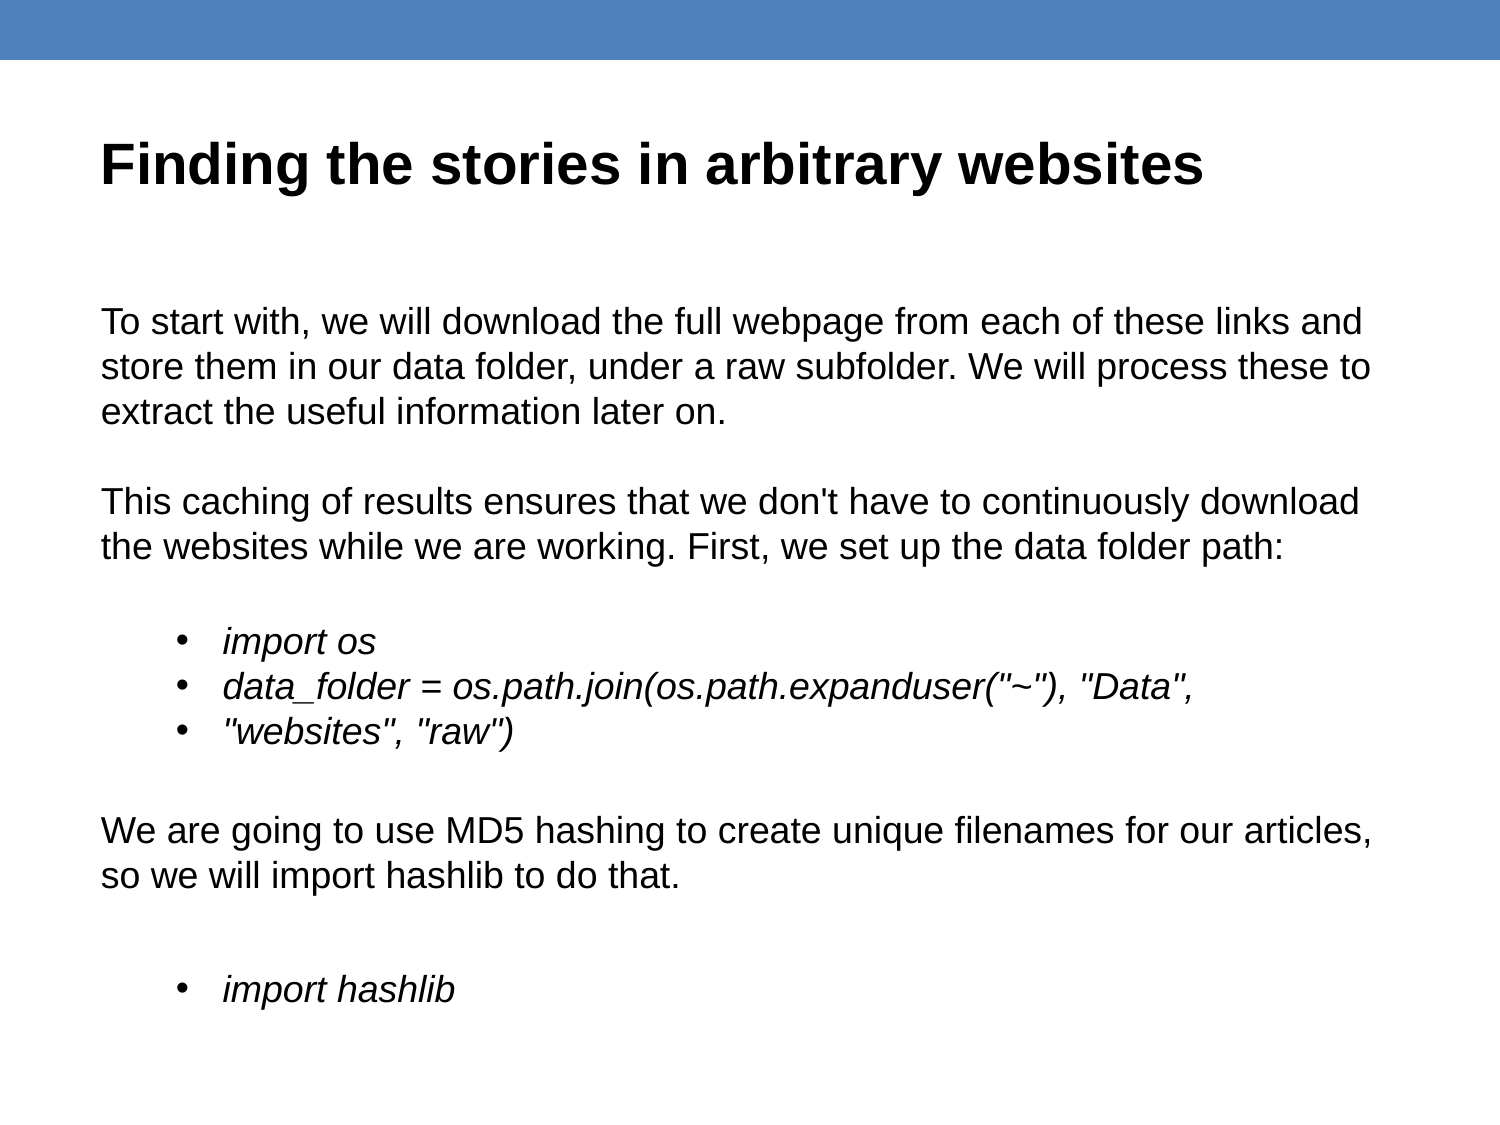

Finding the stories in arbitrary websites
To start with, we will download the full webpage from each of these links and
store them in our data folder, under a raw subfolder. We will process these to
extract the useful information later on.

This caching of results ensures that we don't have to continuously download the websites while we are working. First, we set up the data folder path:
import os
data_folder = os.path.join(os.path.expanduser("~"), "Data",
"websites", "raw")
We are going to use MD5 hashing to create unique filenames for our articles, so we will import hashlib to do that.
import hashlib